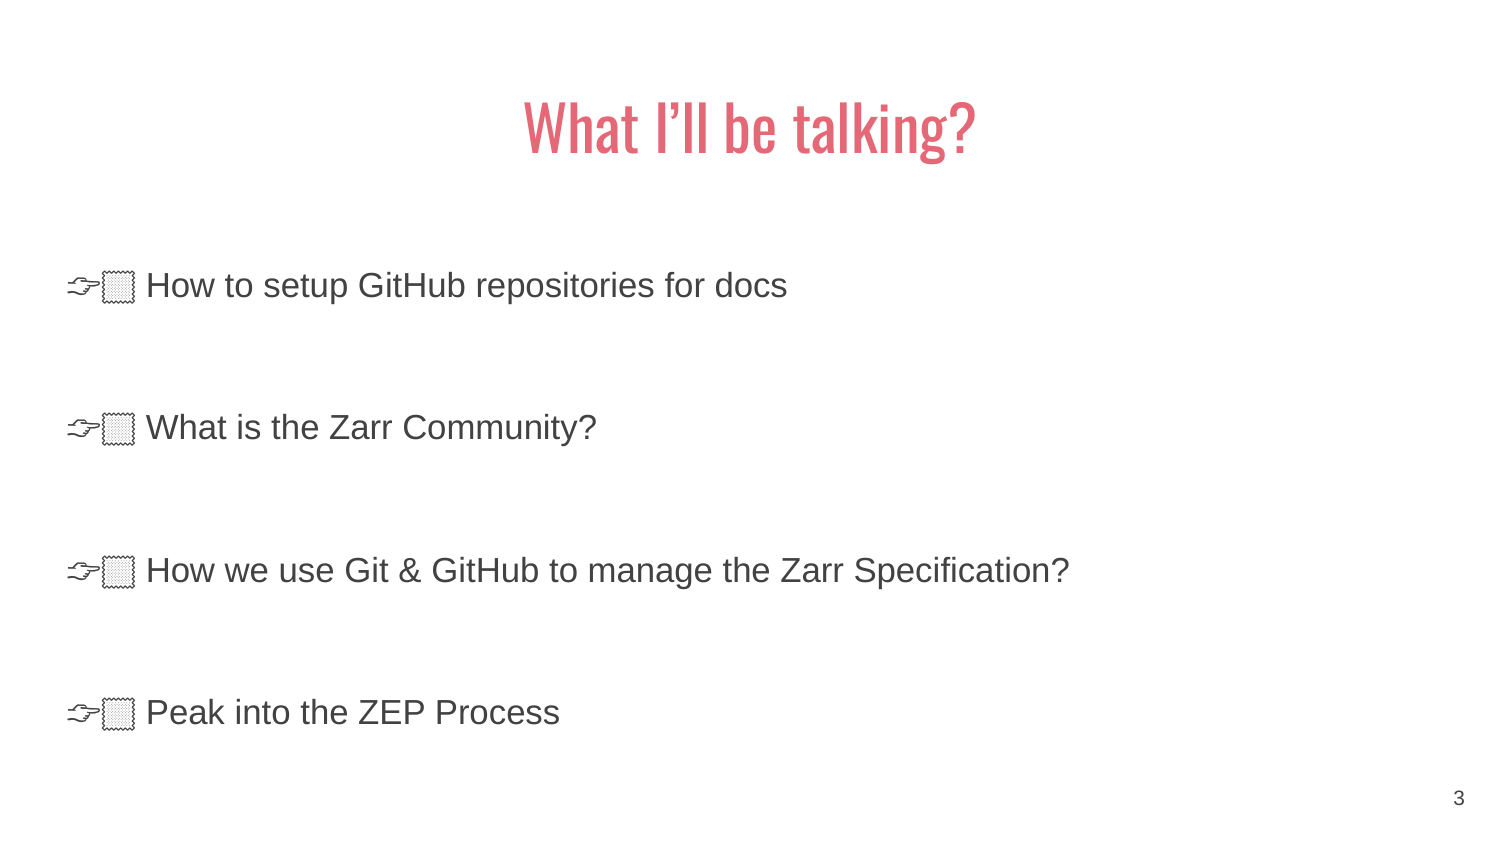

# What I’ll be talking?
👉🏻 How to setup GitHub repositories for docs

👉🏻 What is the Zarr Community?

👉🏻 How we use Git & GitHub to manage the Zarr Specification?

👉🏻 Peak into the ZEP Process
3